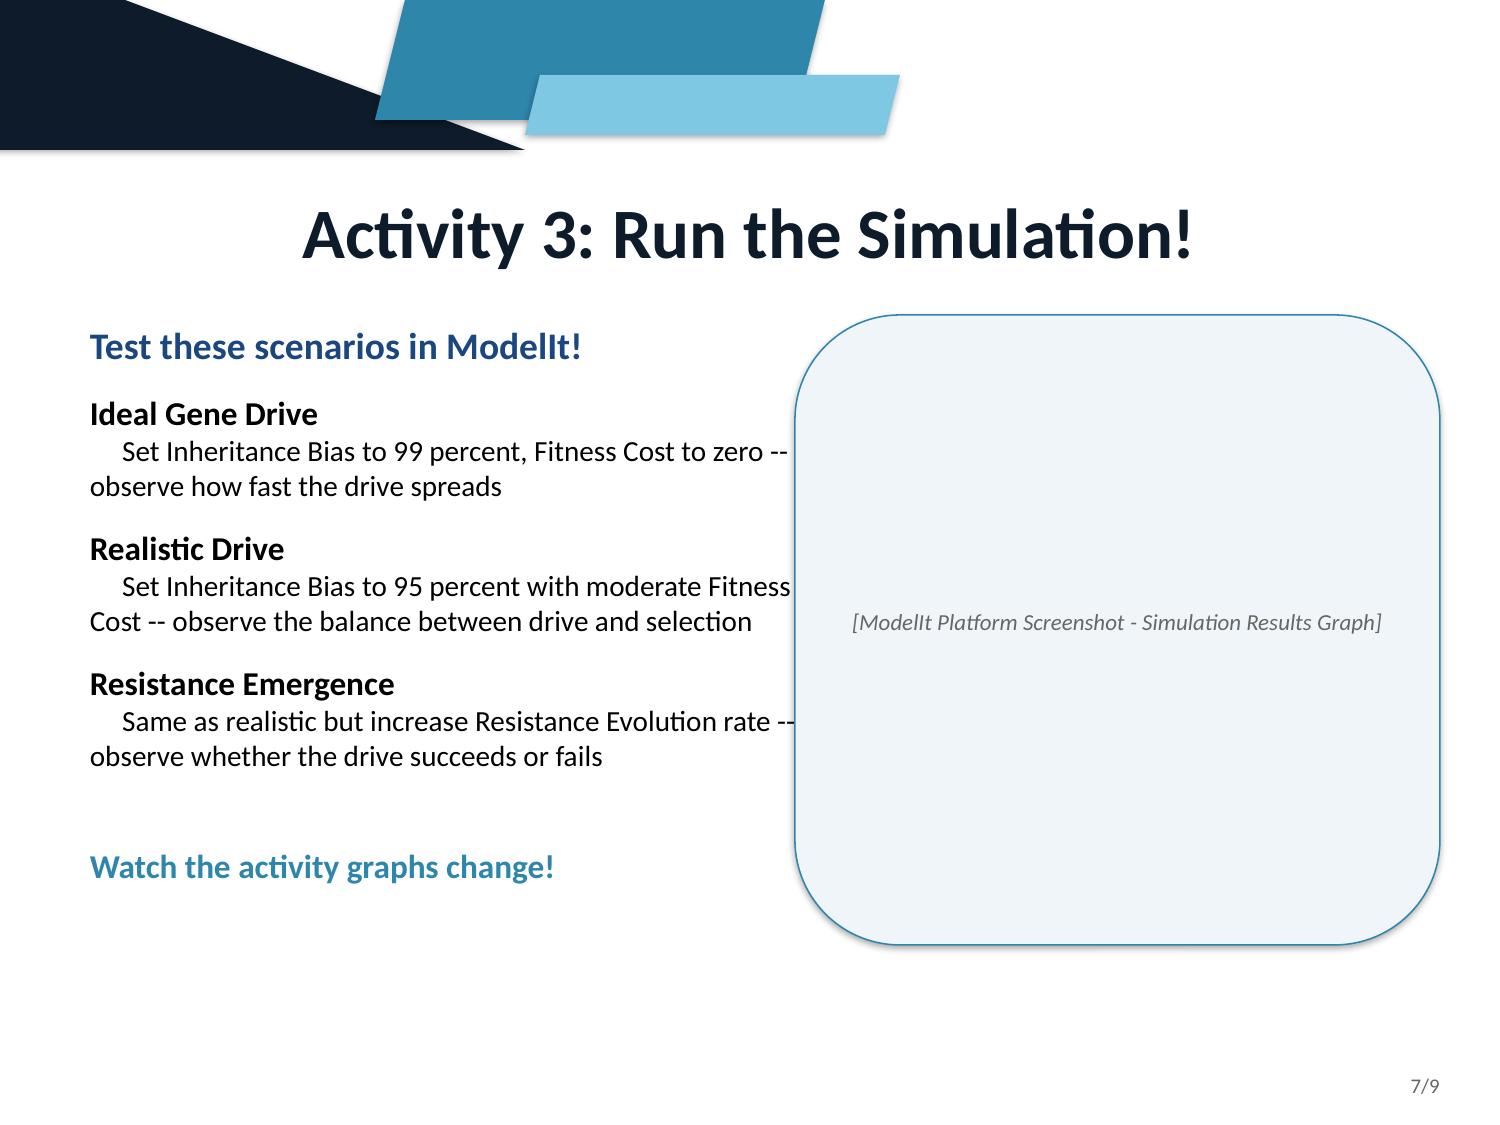

Activity 3: Run the Simulation!
Test these scenarios in ModelIt!
Ideal Gene Drive
     Set Inheritance Bias to 99 percent, Fitness Cost to zero -- observe how fast the drive spreads
Realistic Drive
     Set Inheritance Bias to 95 percent with moderate Fitness Cost -- observe the balance between drive and selection
Resistance Emergence
     Same as realistic but increase Resistance Evolution rate -- observe whether the drive succeeds or fails
Watch the activity graphs change!

[ModelIt Platform Screenshot - Simulation Results Graph]
7/9